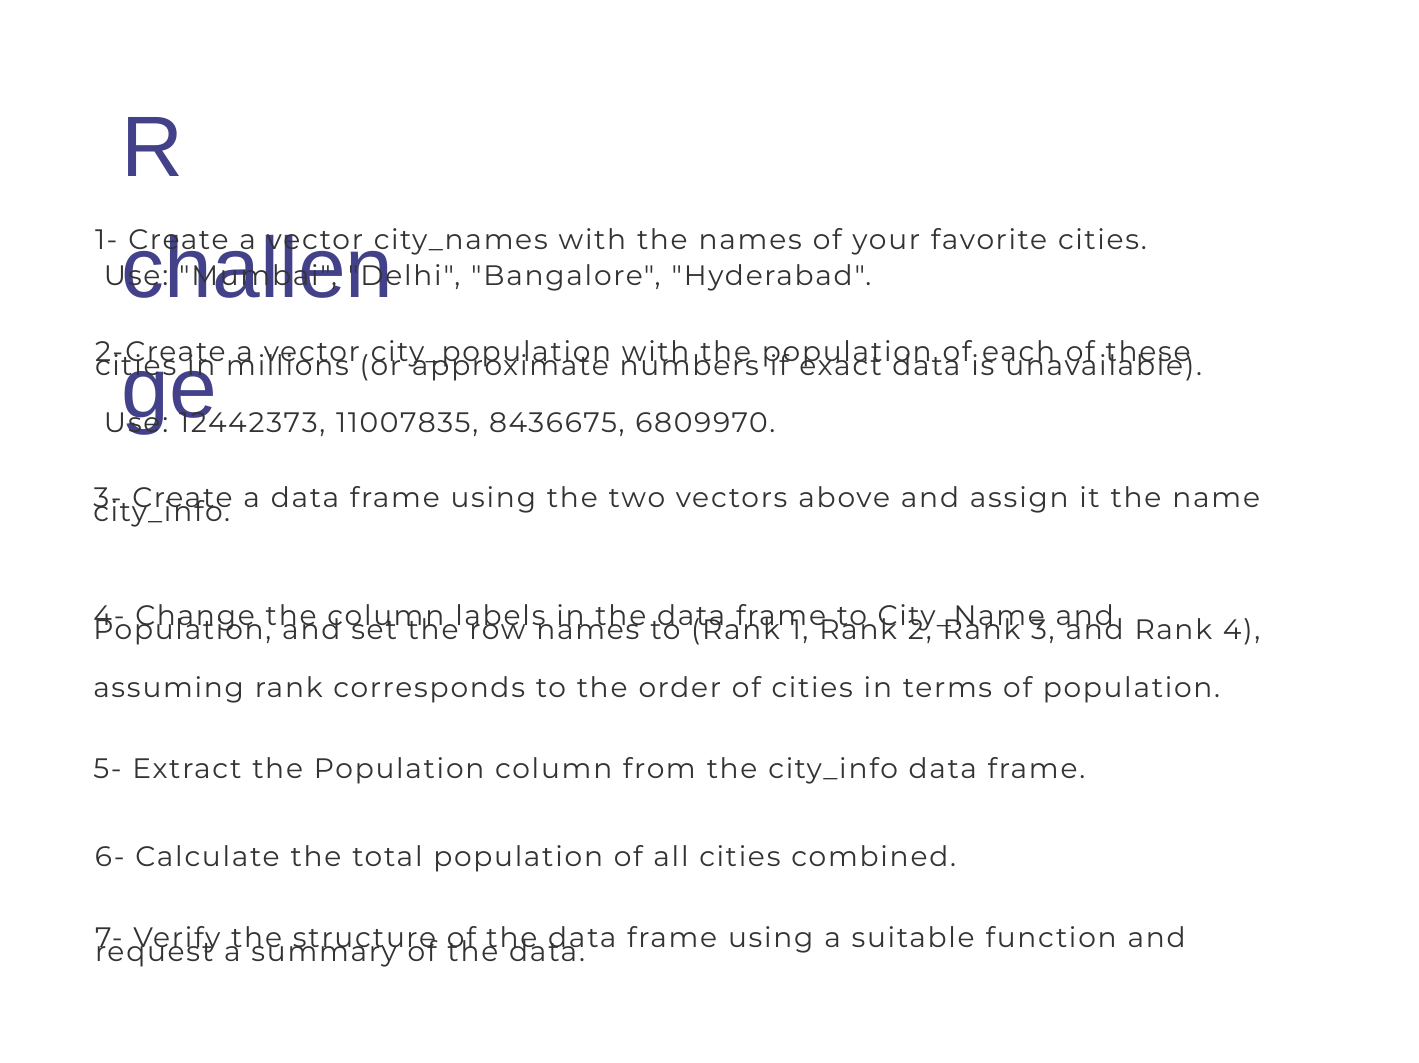

R challenge
1- Create a vector city_names with the names of your favorite cities.
 Use: "Mumbai", "Delhi", "Bangalore", "Hyderabad".
2-Create a vector city_population with the population of each of these
cities in millions (or approximate numbers if exact data is unavailable).
 Use: 12442373, 11007835, 8436675, 6809970.
3- Create a data frame using the two vectors above and assign it the name
city_info.
4- Change the column labels in the data frame to City_Name and
Population, and set the row names to (Rank 1, Rank 2, Rank 3, and Rank 4),
assuming rank corresponds to the order of cities in terms of population.
5- Extract the Population column from the city_info data frame.
6- Calculate the total population of all cities combined.
7- Verify the structure of the data frame using a suitable function and
request a summary of the data.